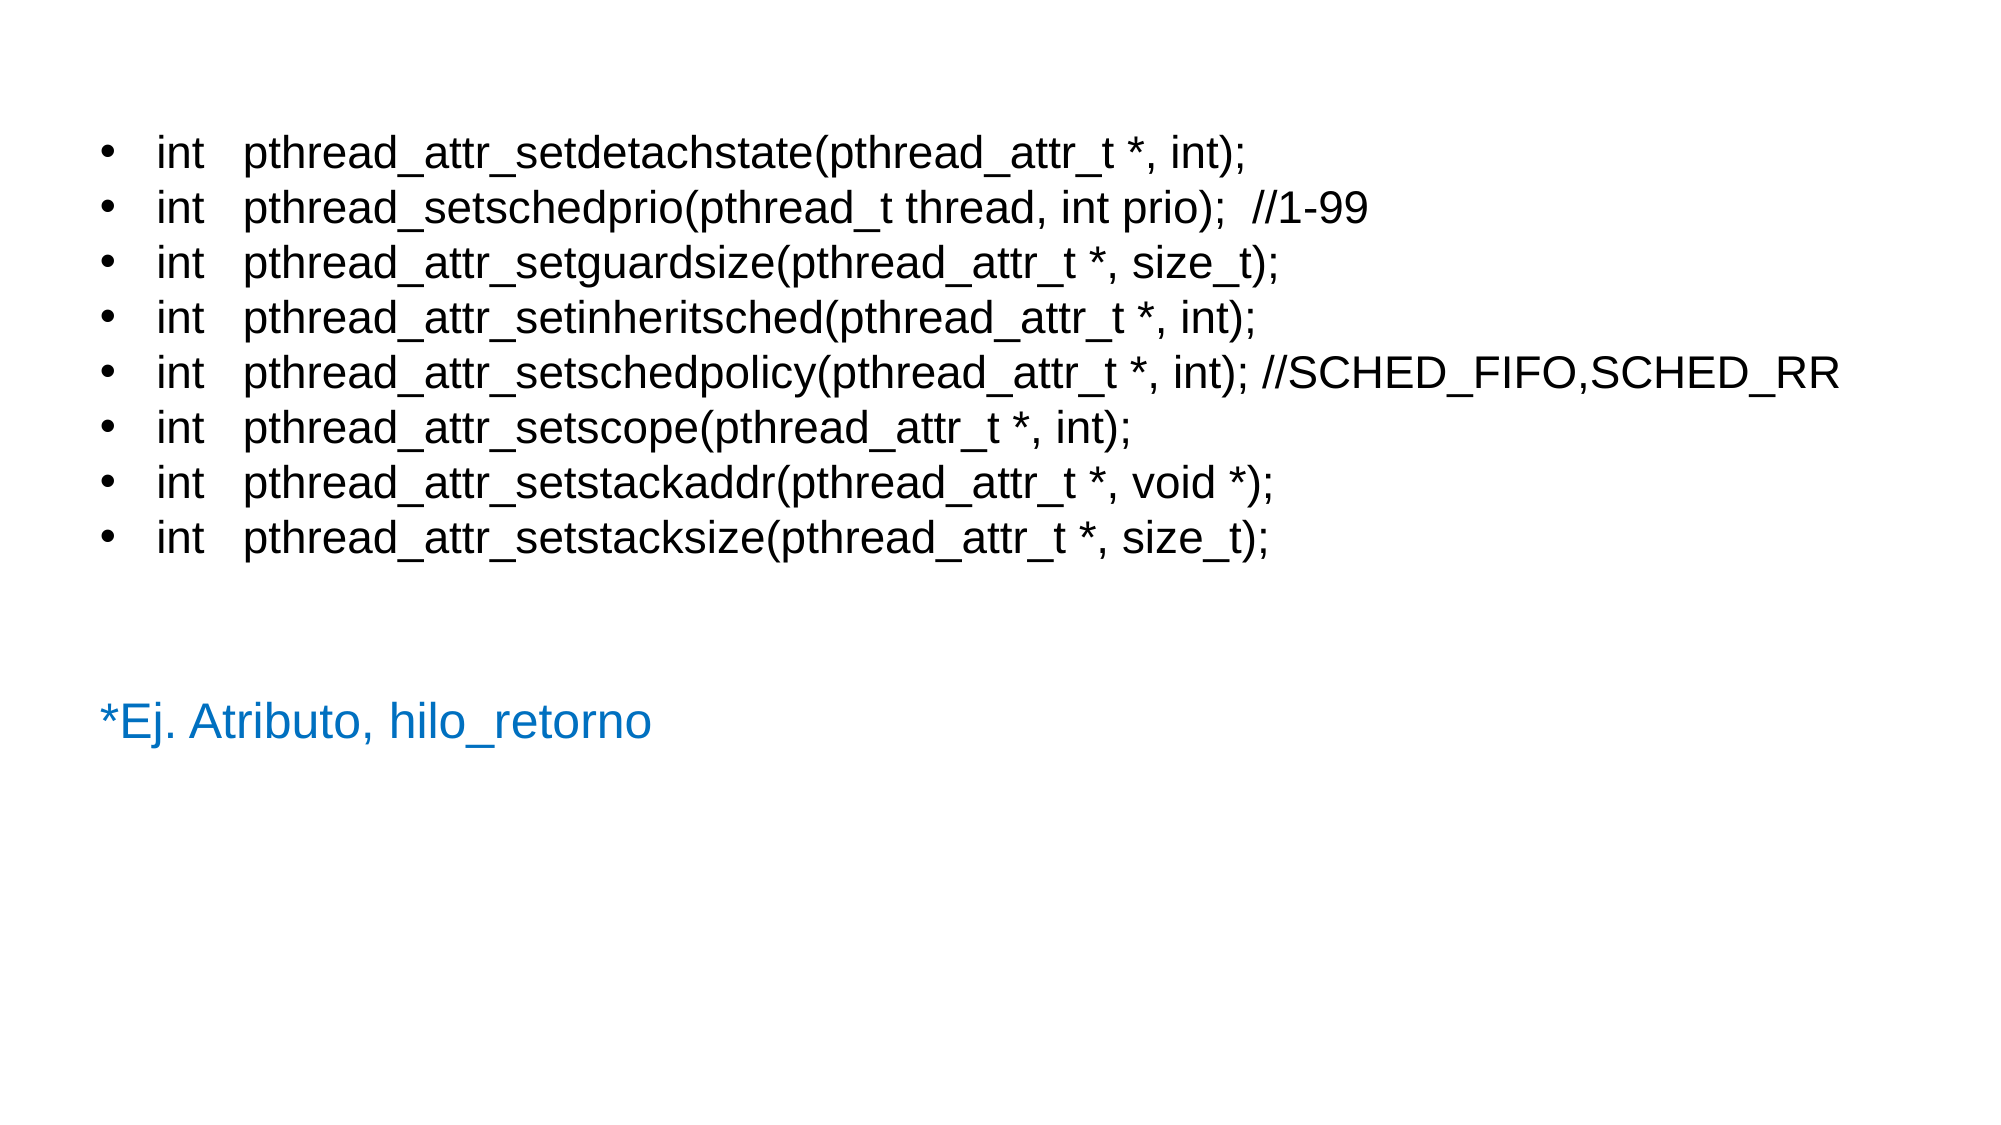

int   pthread_attr_setdetachstate(pthread_attr_t *, int);
int   pthread_setschedprio(pthread_t thread, int prio);  //1-99
int   pthread_attr_setguardsize(pthread_attr_t *, size_t);
int   pthread_attr_setinheritsched(pthread_attr_t *, int);
int   pthread_attr_setschedpolicy(pthread_attr_t *, int); //SCHED_FIFO,SCHED_RR
int   pthread_attr_setscope(pthread_attr_t *, int);
int   pthread_attr_setstackaddr(pthread_attr_t *, void *);
int   pthread_attr_setstacksize(pthread_attr_t *, size_t);

*Ej. Atributo, hilo_retorno